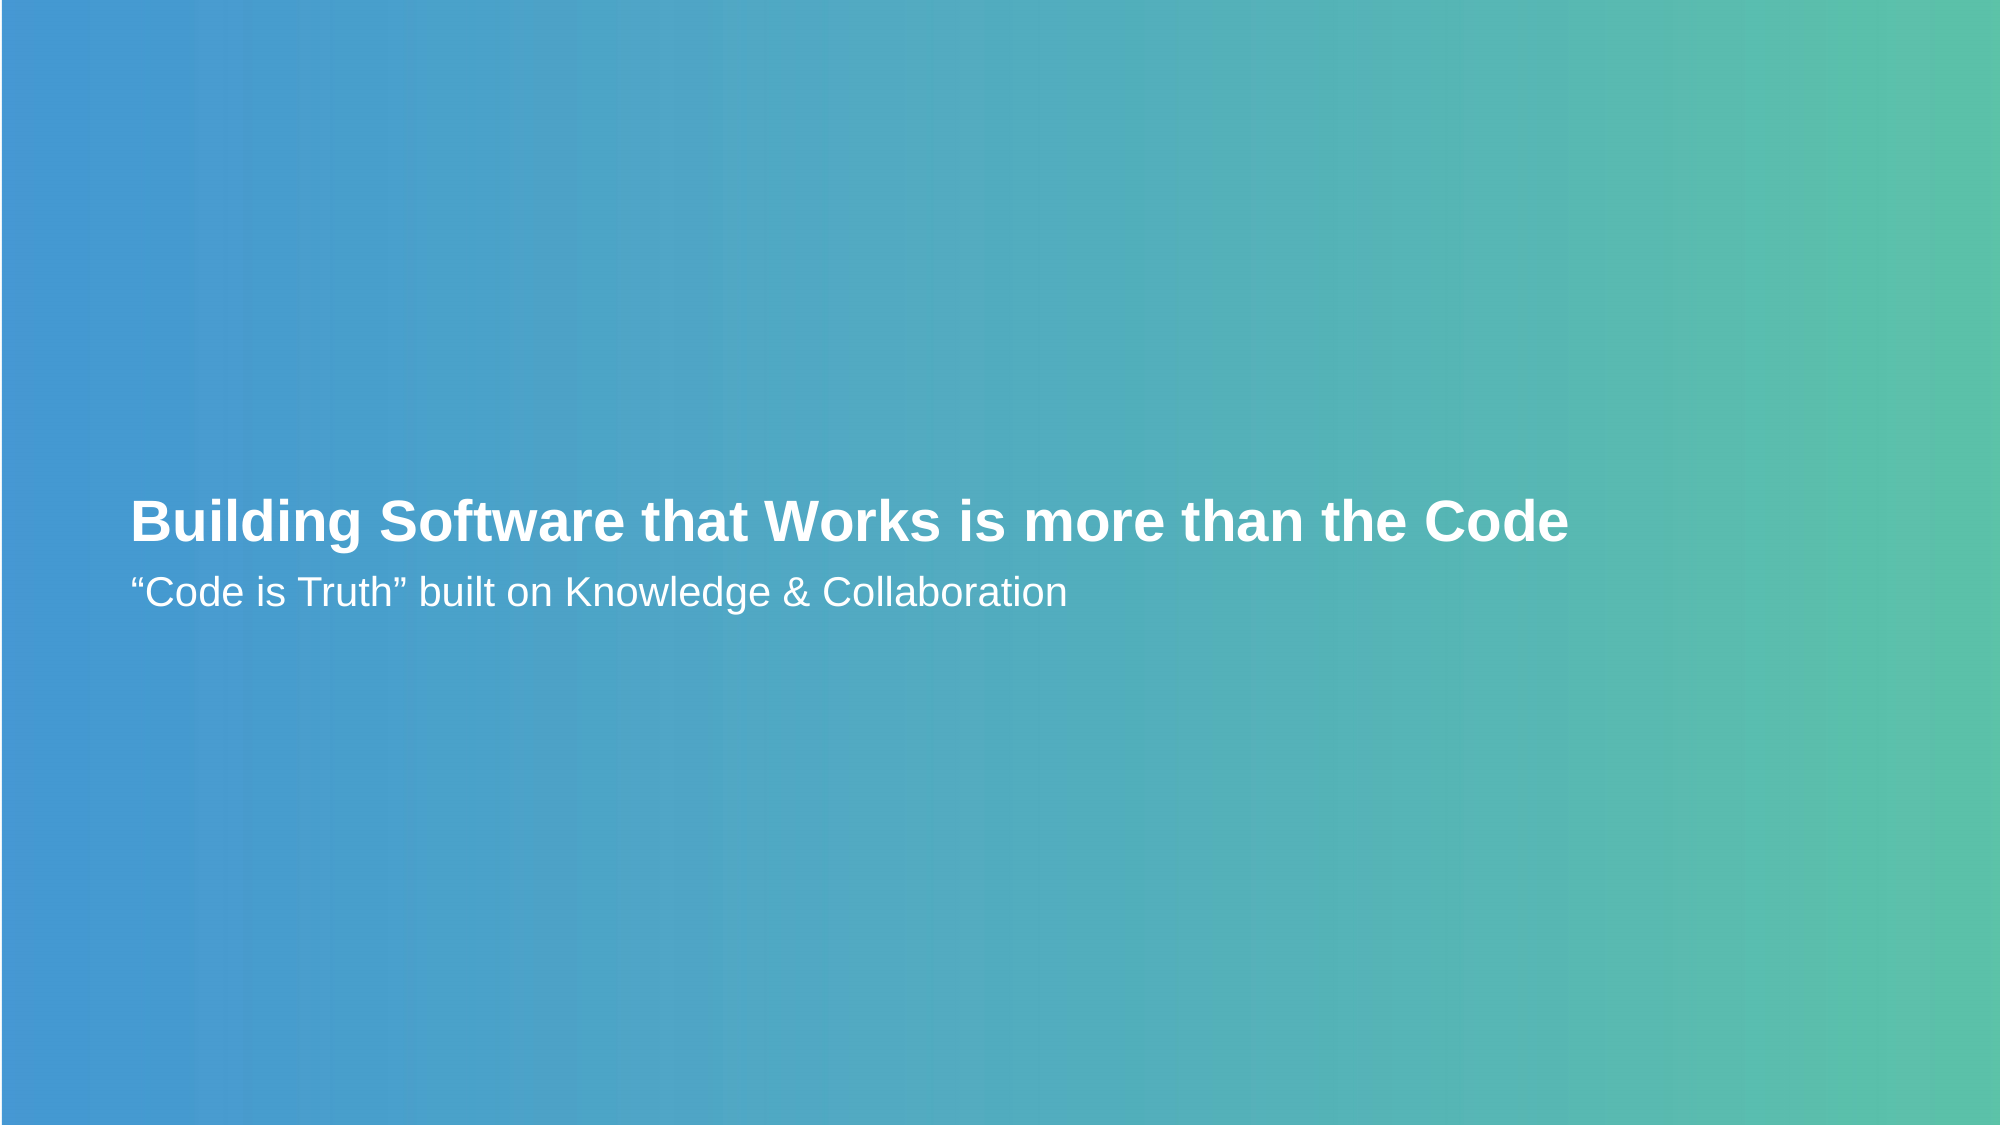

# Building Software that Works is more than the Code
“Code is Truth” built on Knowledge & Collaboration